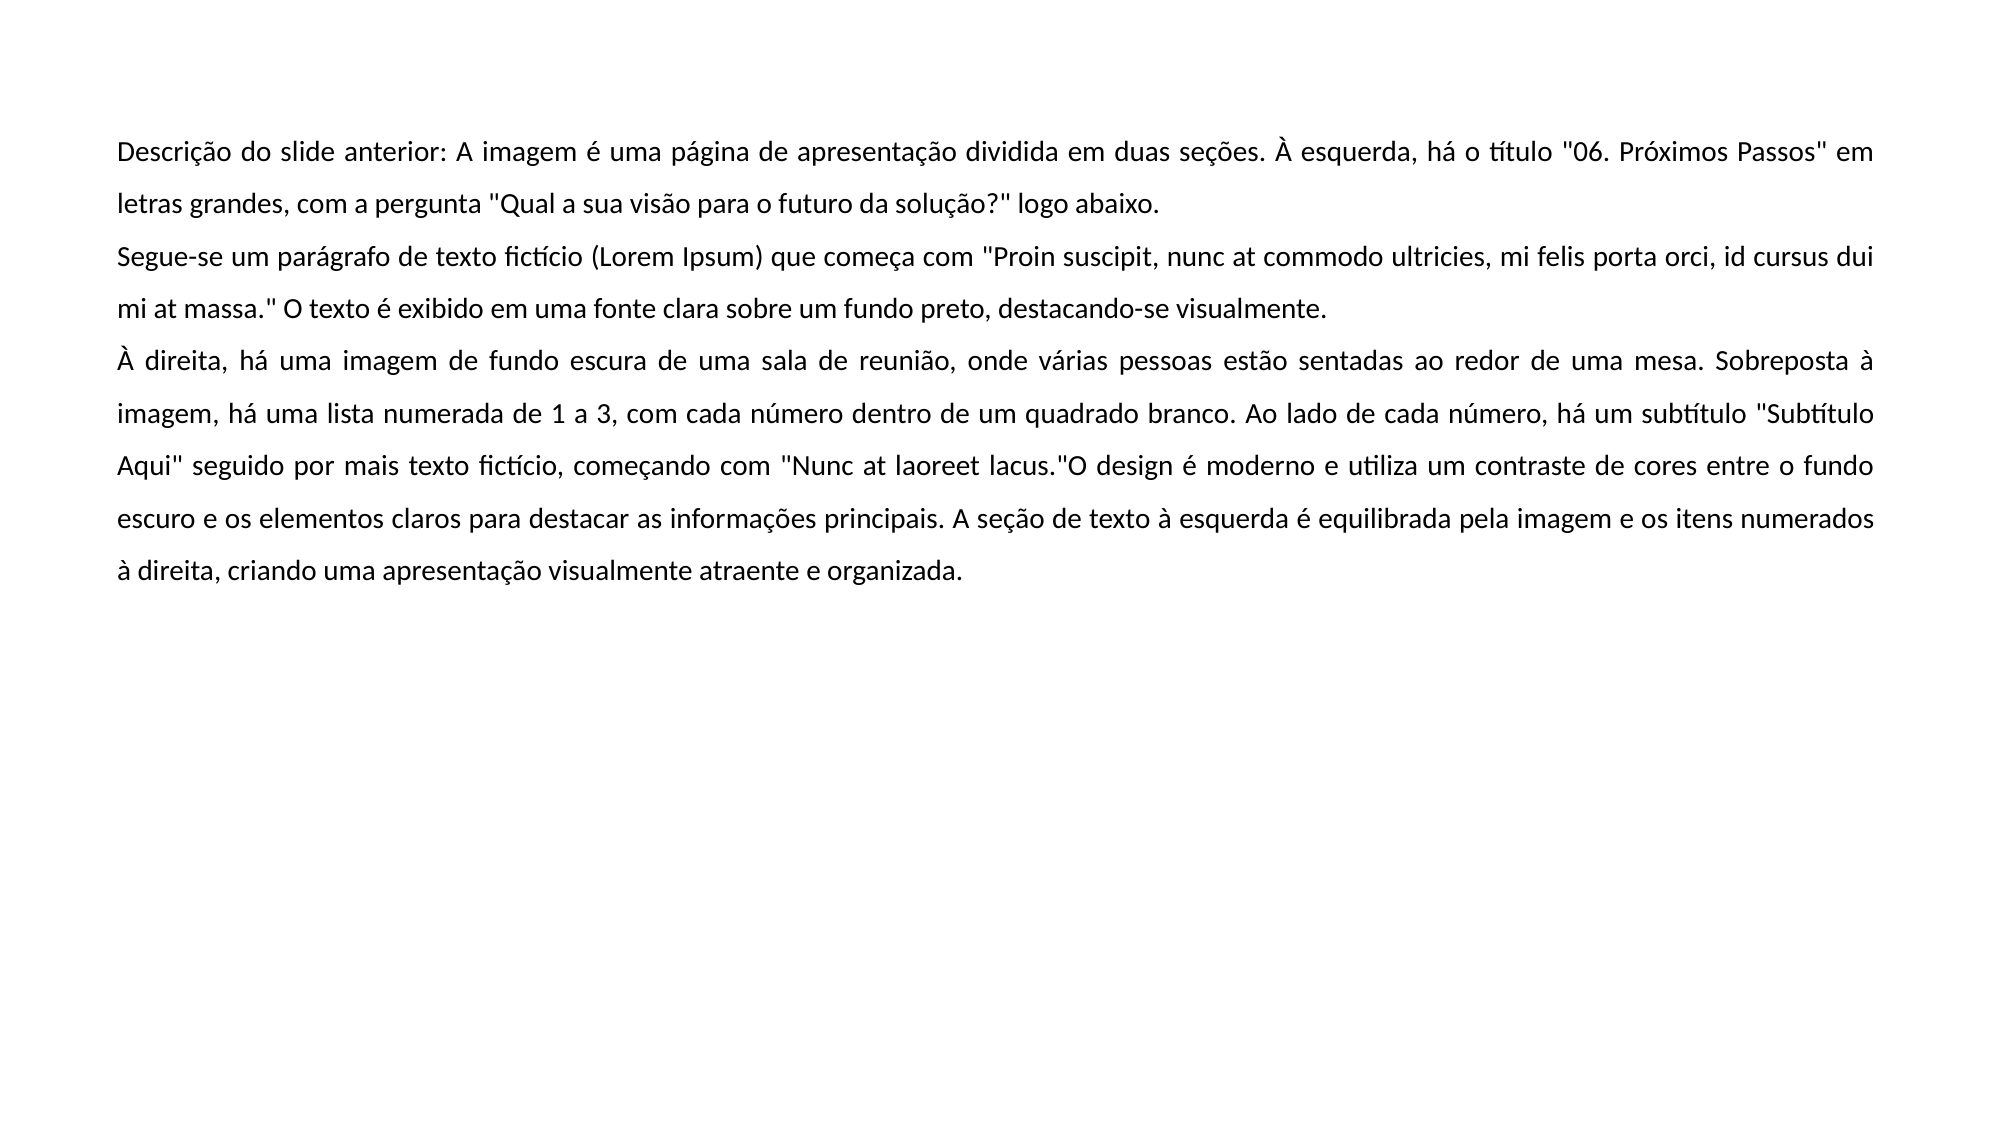

Descrição do slide anterior: A imagem é uma página de apresentação dividida em duas seções. À esquerda, há o título "06. Próximos Passos" em letras grandes, com a pergunta "Qual a sua visão para o futuro da solução?" logo abaixo.
Segue-se um parágrafo de texto fictício (Lorem Ipsum) que começa com "Proin suscipit, nunc at commodo ultricies, mi felis porta orci, id cursus dui mi at massa." O texto é exibido em uma fonte clara sobre um fundo preto, destacando-se visualmente.
À direita, há uma imagem de fundo escura de uma sala de reunião, onde várias pessoas estão sentadas ao redor de uma mesa. Sobreposta à imagem, há uma lista numerada de 1 a 3, com cada número dentro de um quadrado branco. Ao lado de cada número, há um subtítulo "Subtítulo Aqui" seguido por mais texto fictício, começando com "Nunc at laoreet lacus."O design é moderno e utiliza um contraste de cores entre o fundo escuro e os elementos claros para destacar as informações principais. A seção de texto à esquerda é equilibrada pela imagem e os itens numerados à direita, criando uma apresentação visualmente atraente e organizada.